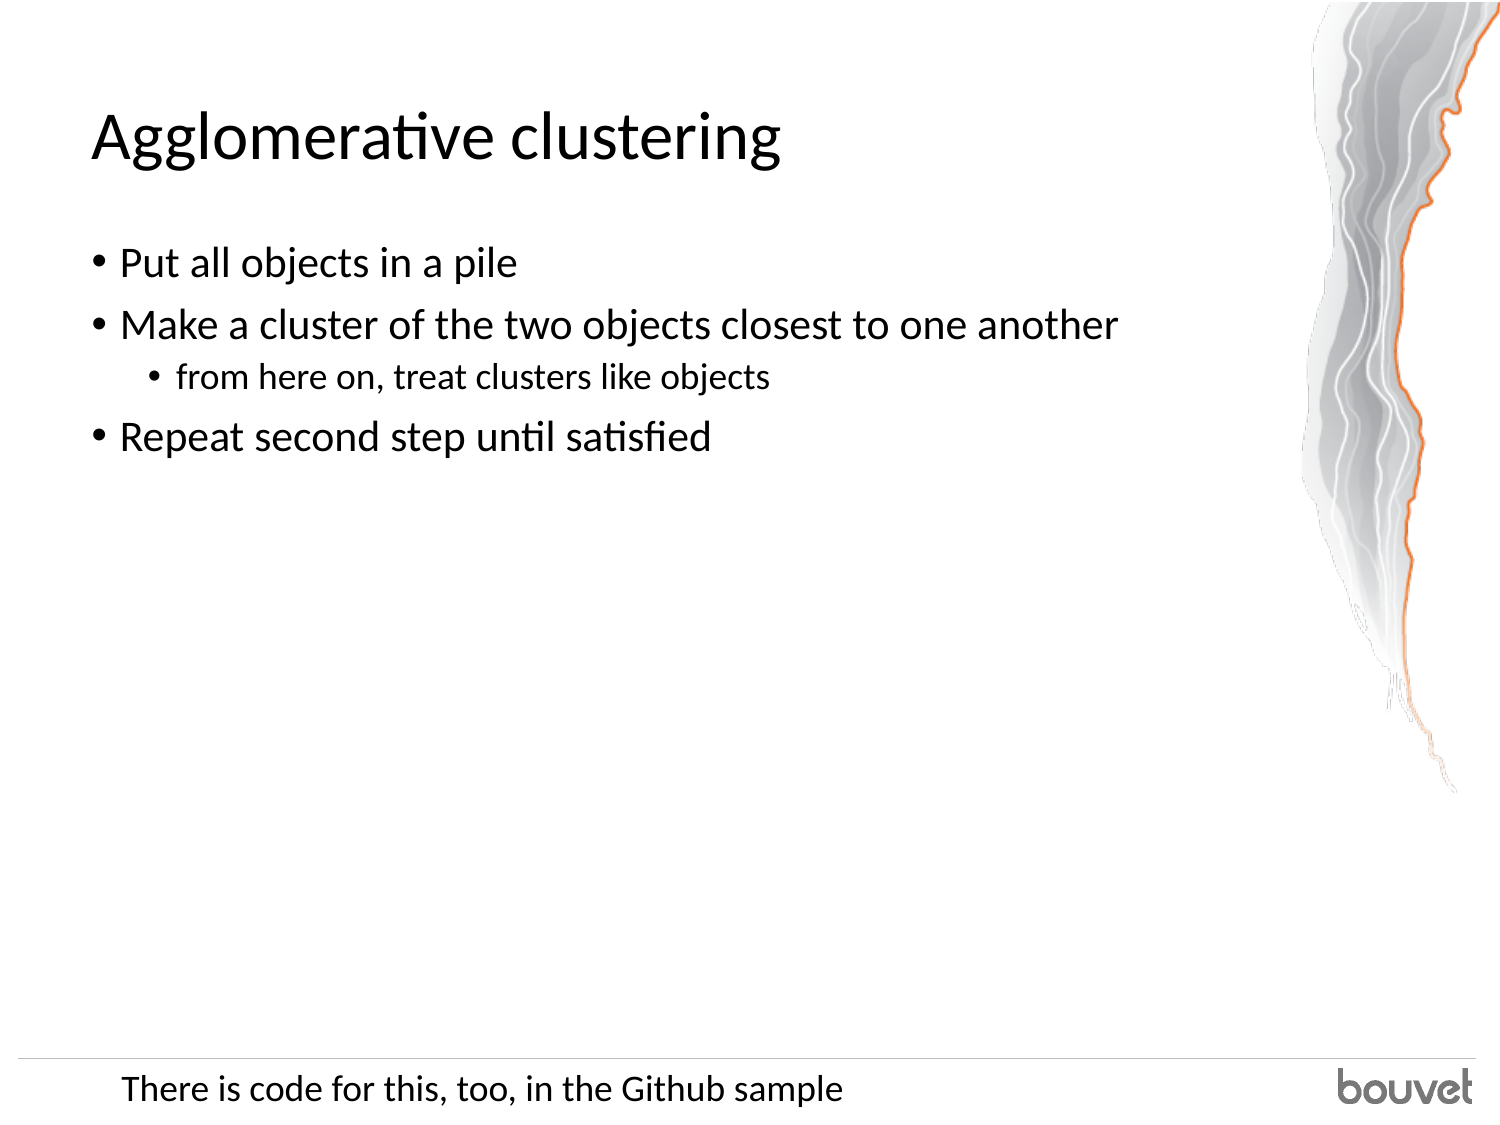

# Agglomerative clustering
Put all objects in a pile
Make a cluster of the two objects closest to one another
from here on, treat clusters like objects
Repeat second step until satisfied
There is code for this, too, in the Github sample